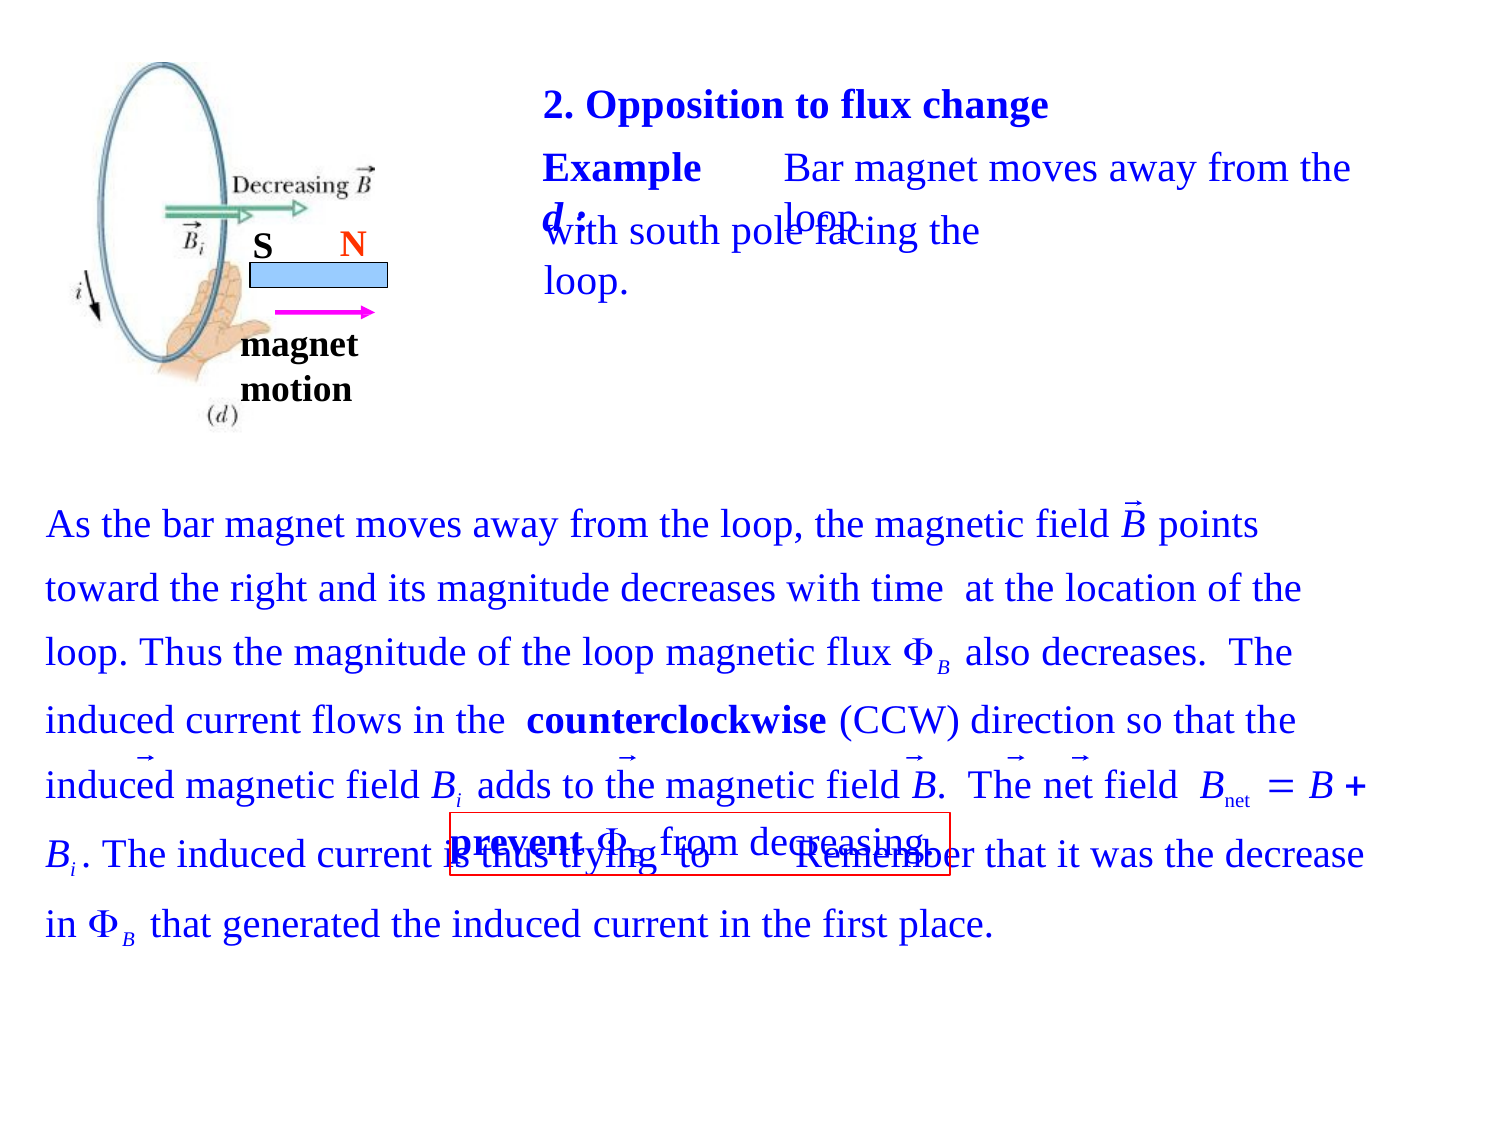

# 2. Opposition to flux change

Example d :
Bar magnet moves away from the loop
with south pole facing the loop.
N
S

magnet
motion

As the bar magnet moves away from the loop, the magnetic field B points toward the right and its magnitude decreases with time  at the location of the loop. Thus the magnitude of the loop magnetic flux ΦB   also decreases.  The induced current flows in the  counterclockwise (CCW) direction so that the induced magnetic field Bi   adds to the magnetic field B.  The net field  Bnet  = B + Bi . The induced current is thus trying  to	Remember that it was the decrease in ΦB   that generated the induced current in the first place.

prevent ΦB   from decreasing.